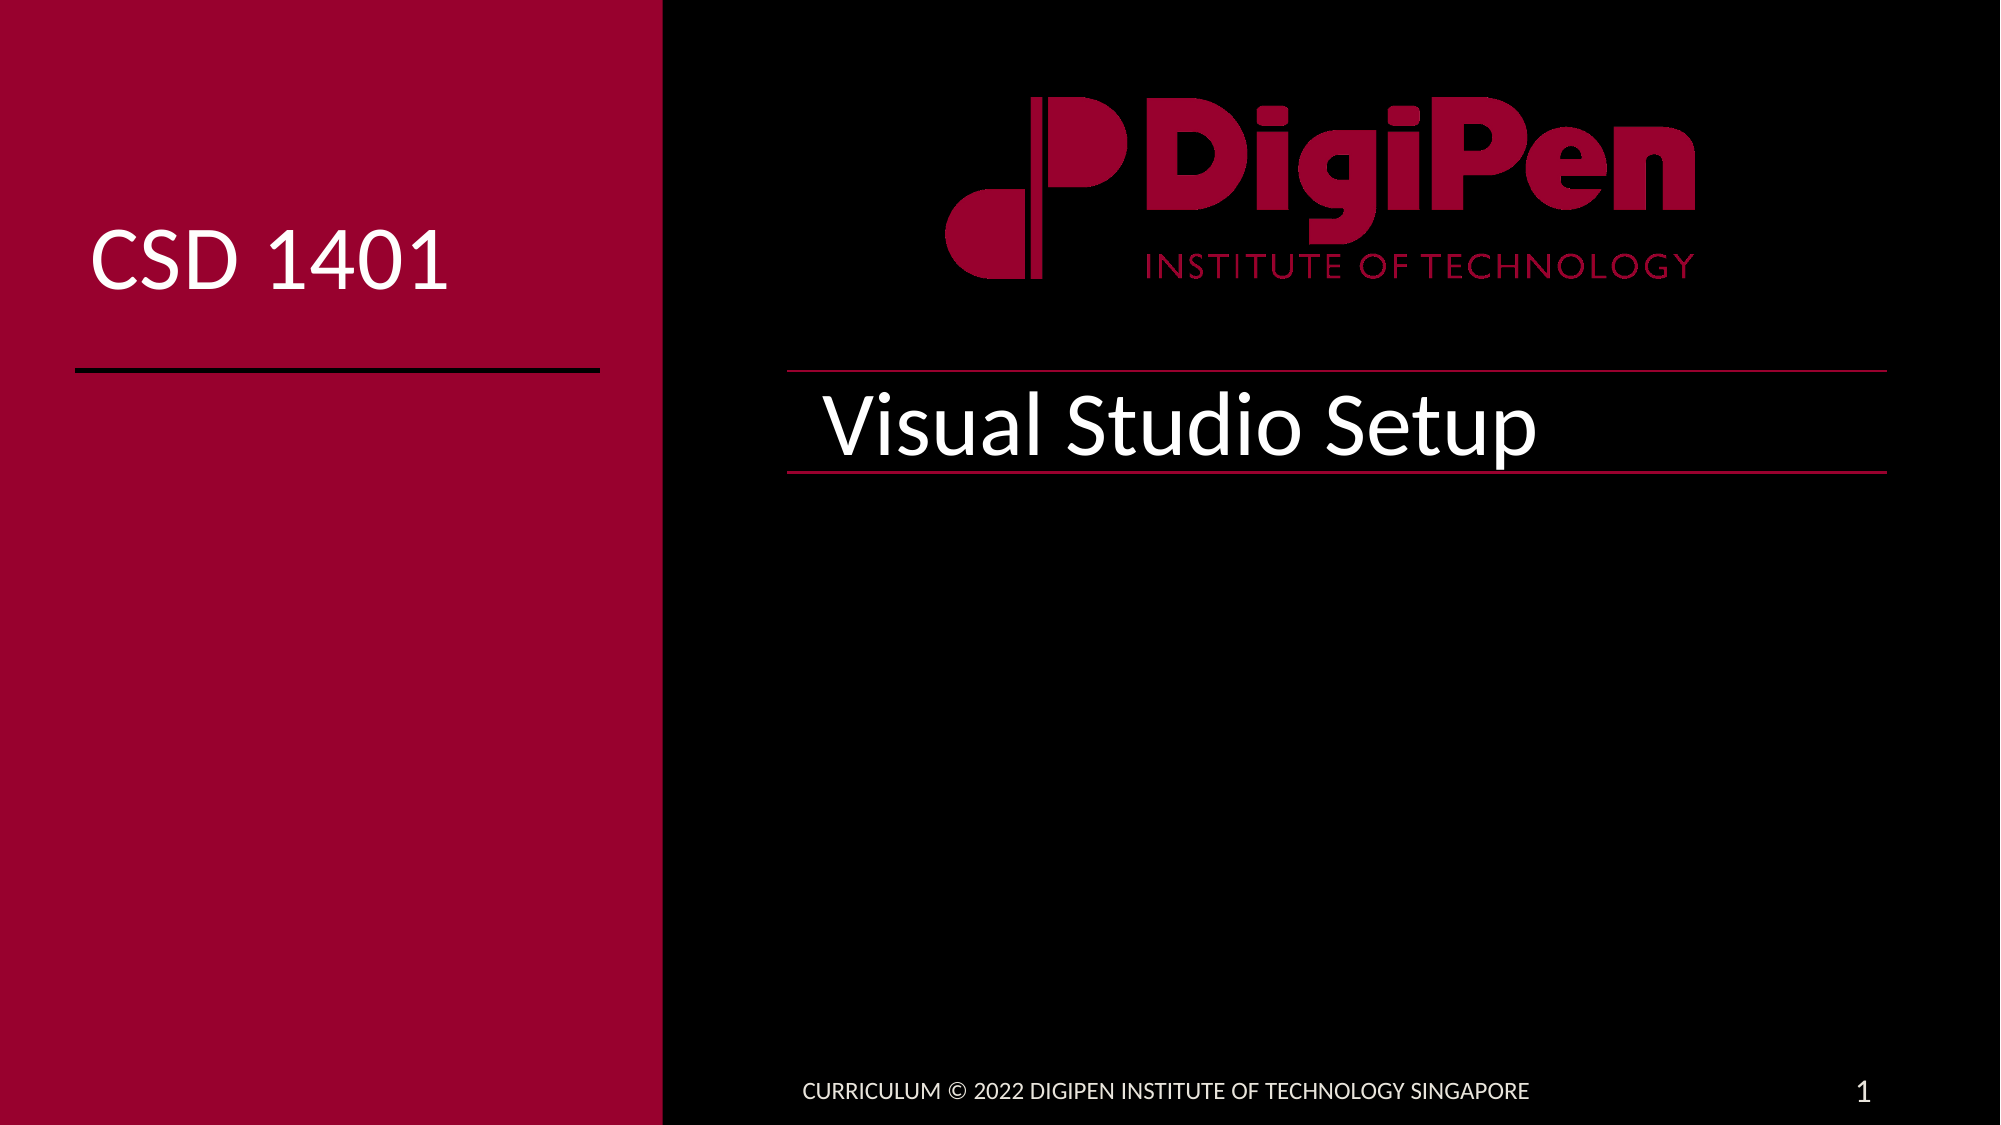

# CSD 1401
Visual Studio Setup

Curriculum © 2022 DigiPen Institute of Technology singapore
1